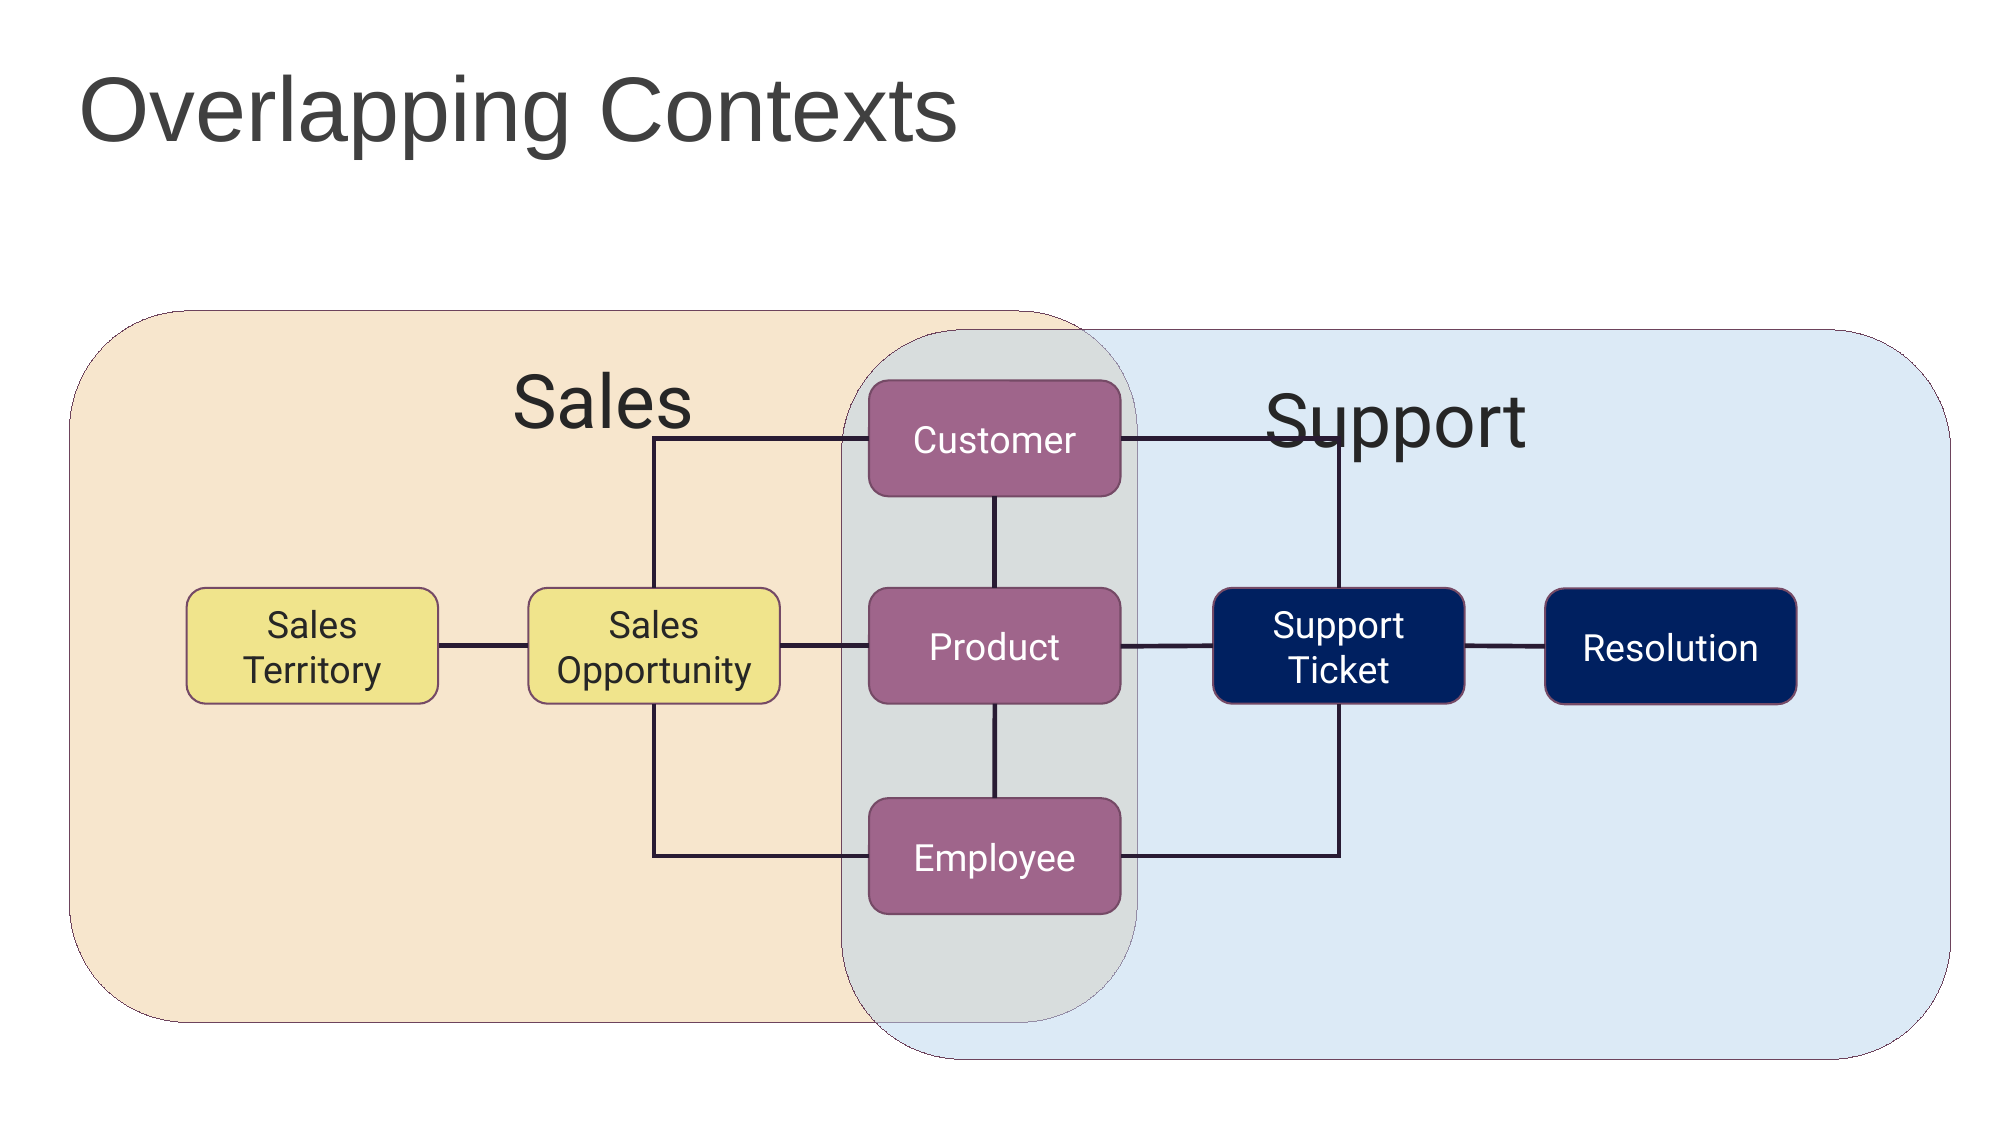

# Overlapping Contexts
Sales
Support
Customer
Sales Territory
Sales Opportunity
Product
Support Ticket
Resolution
Employee